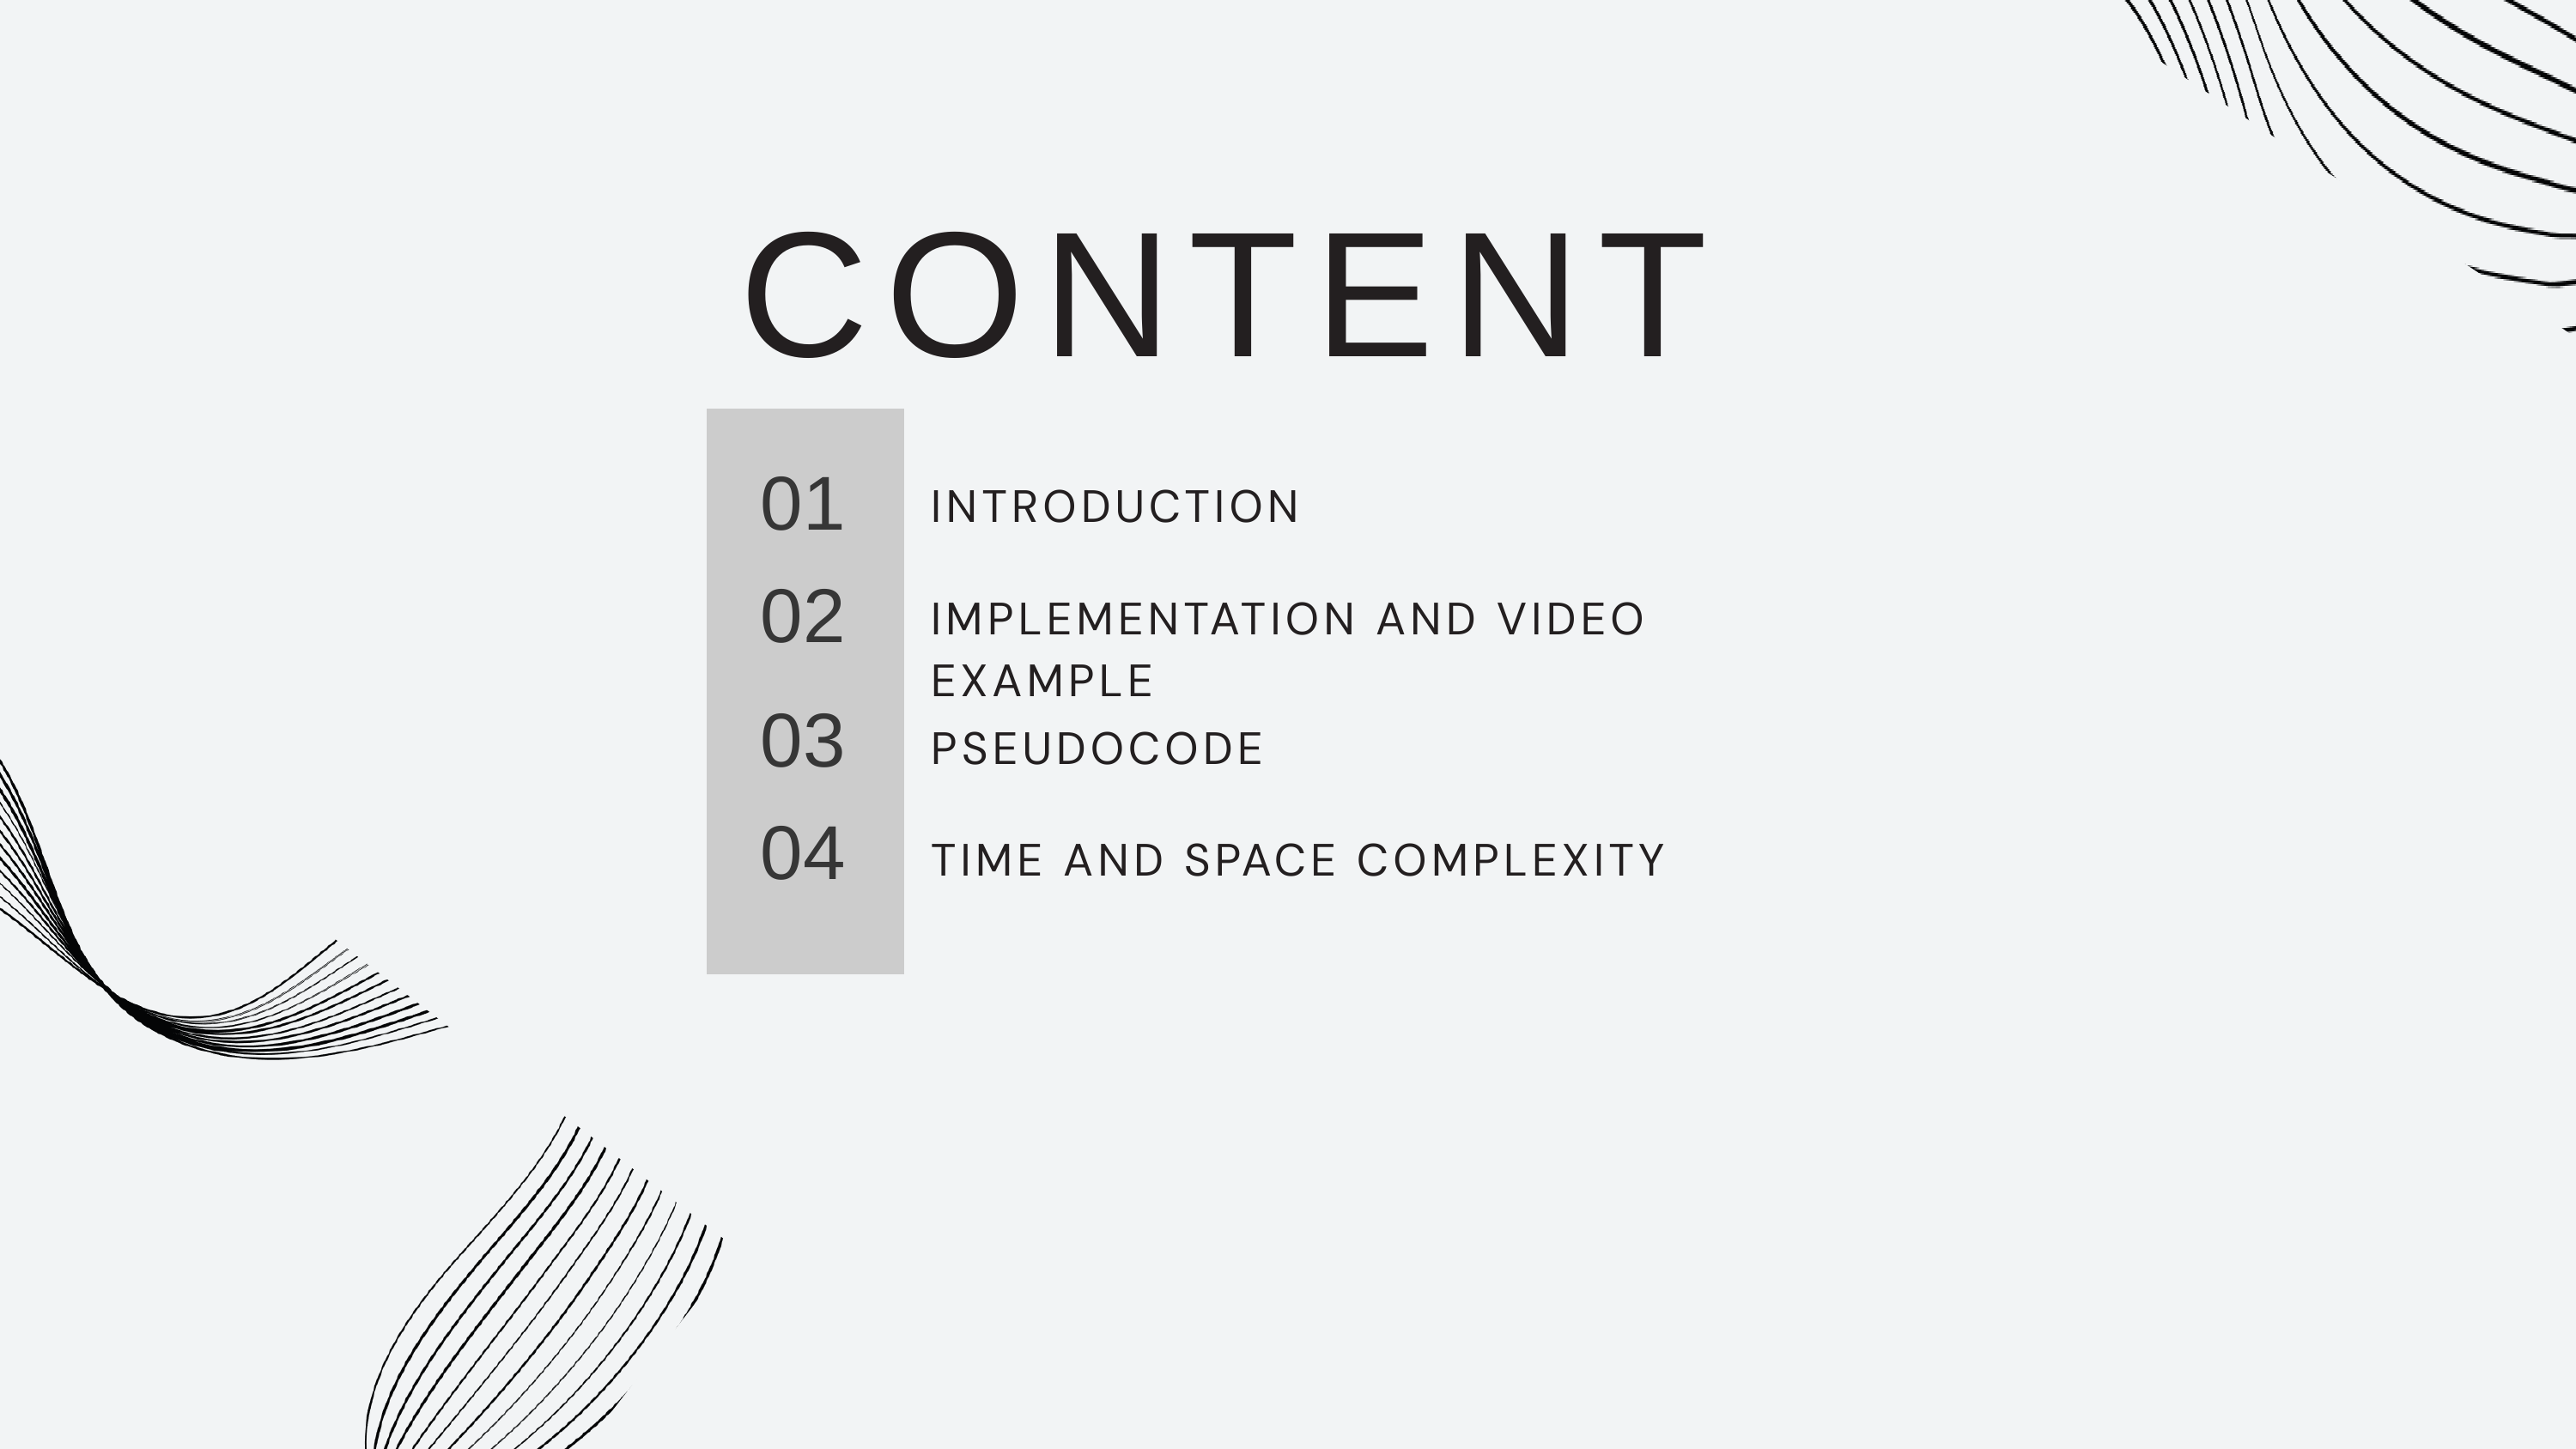

CONTENT

01
INTRODUCTION
02
IMPLEMENTATION AND VIDEO EXAMPLE
03
PSEUDOCODE

04
TIME AND SPACE COMPLEXITY